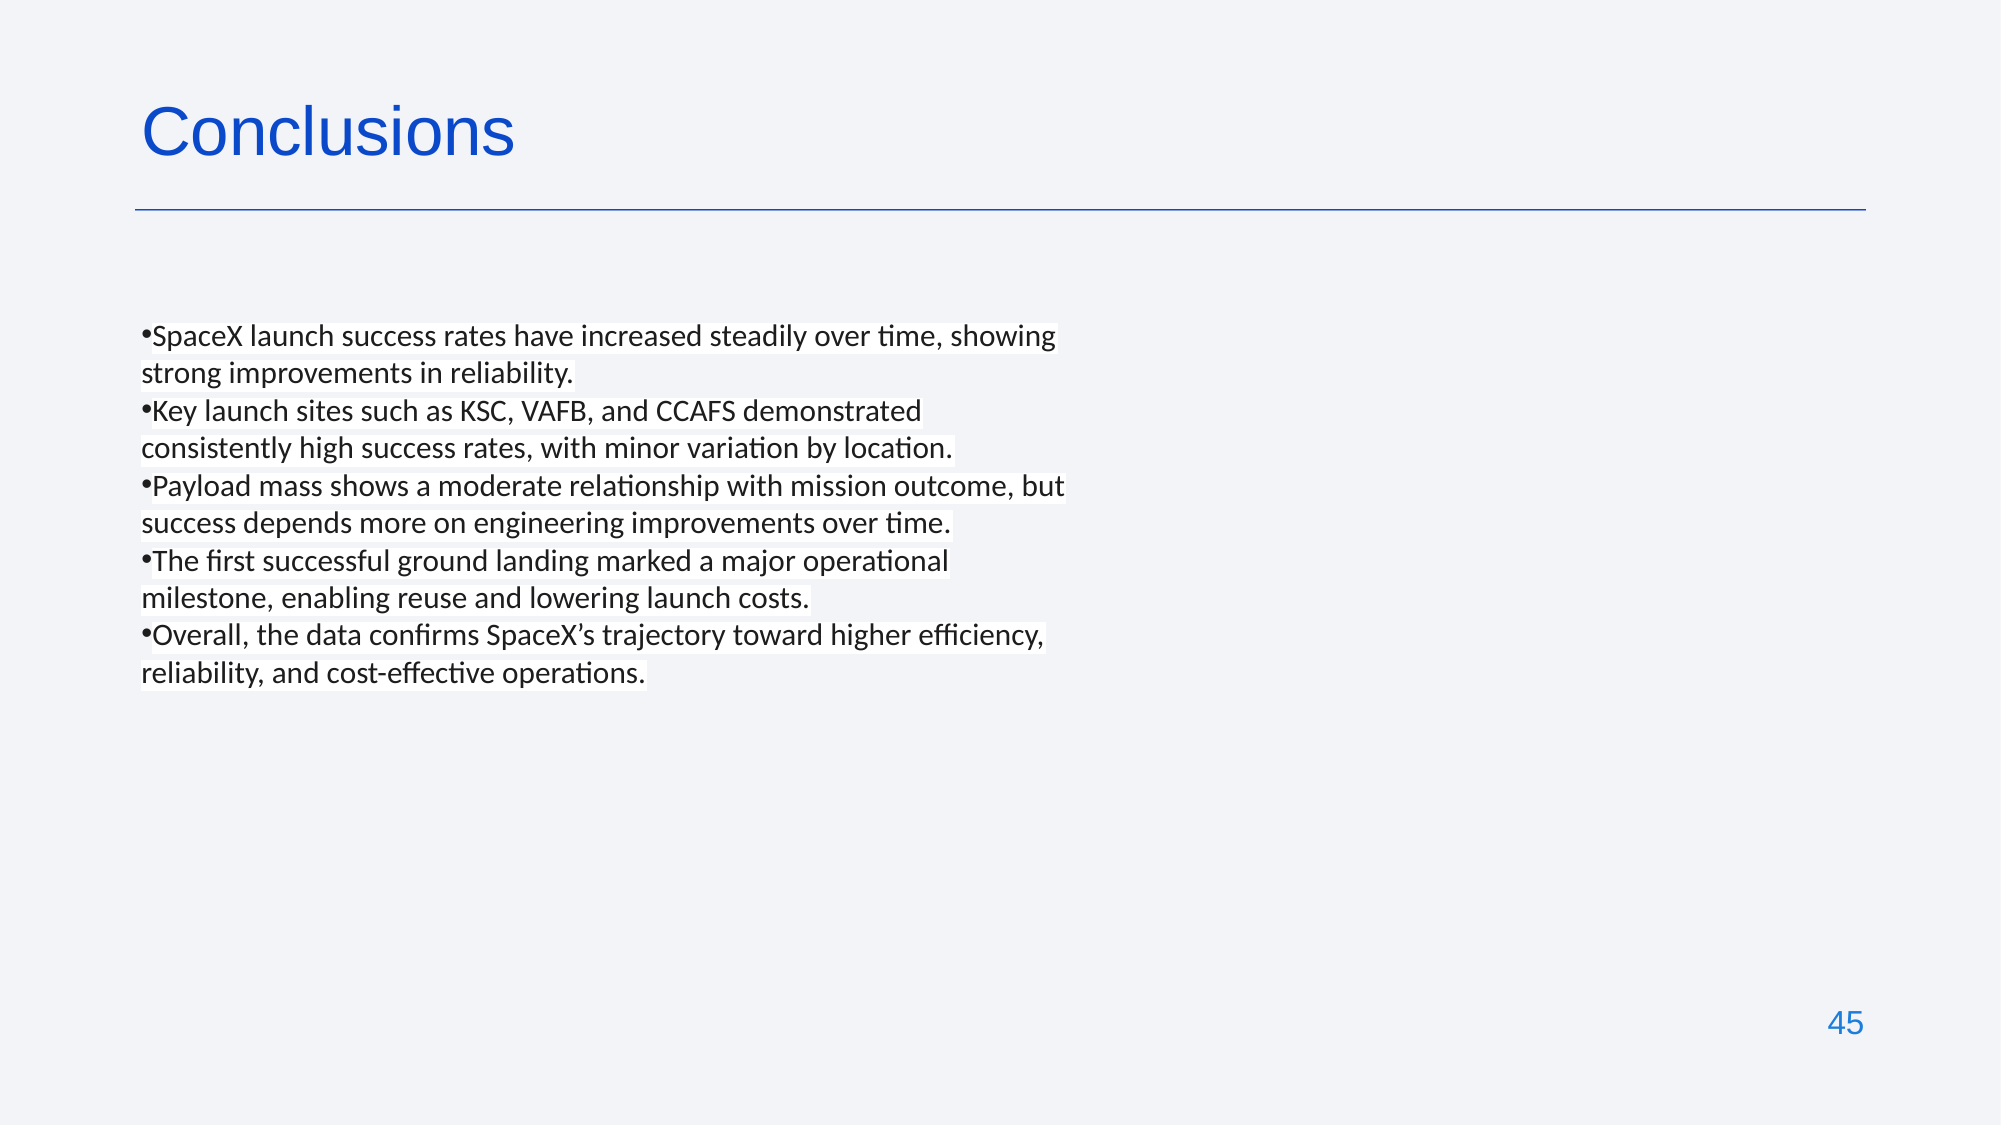

Conclusions
SpaceX launch success rates have increased steadily over time, showing strong improvements in reliability.
Key launch sites such as KSC, VAFB, and CCAFS demonstrated consistently high success rates, with minor variation by location.
Payload mass shows a moderate relationship with mission outcome, but success depends more on engineering improvements over time.
The first successful ground landing marked a major operational milestone, enabling reuse and lowering launch costs.
Overall, the data confirms SpaceX’s trajectory toward higher efficiency, reliability, and cost-effective operations.

45